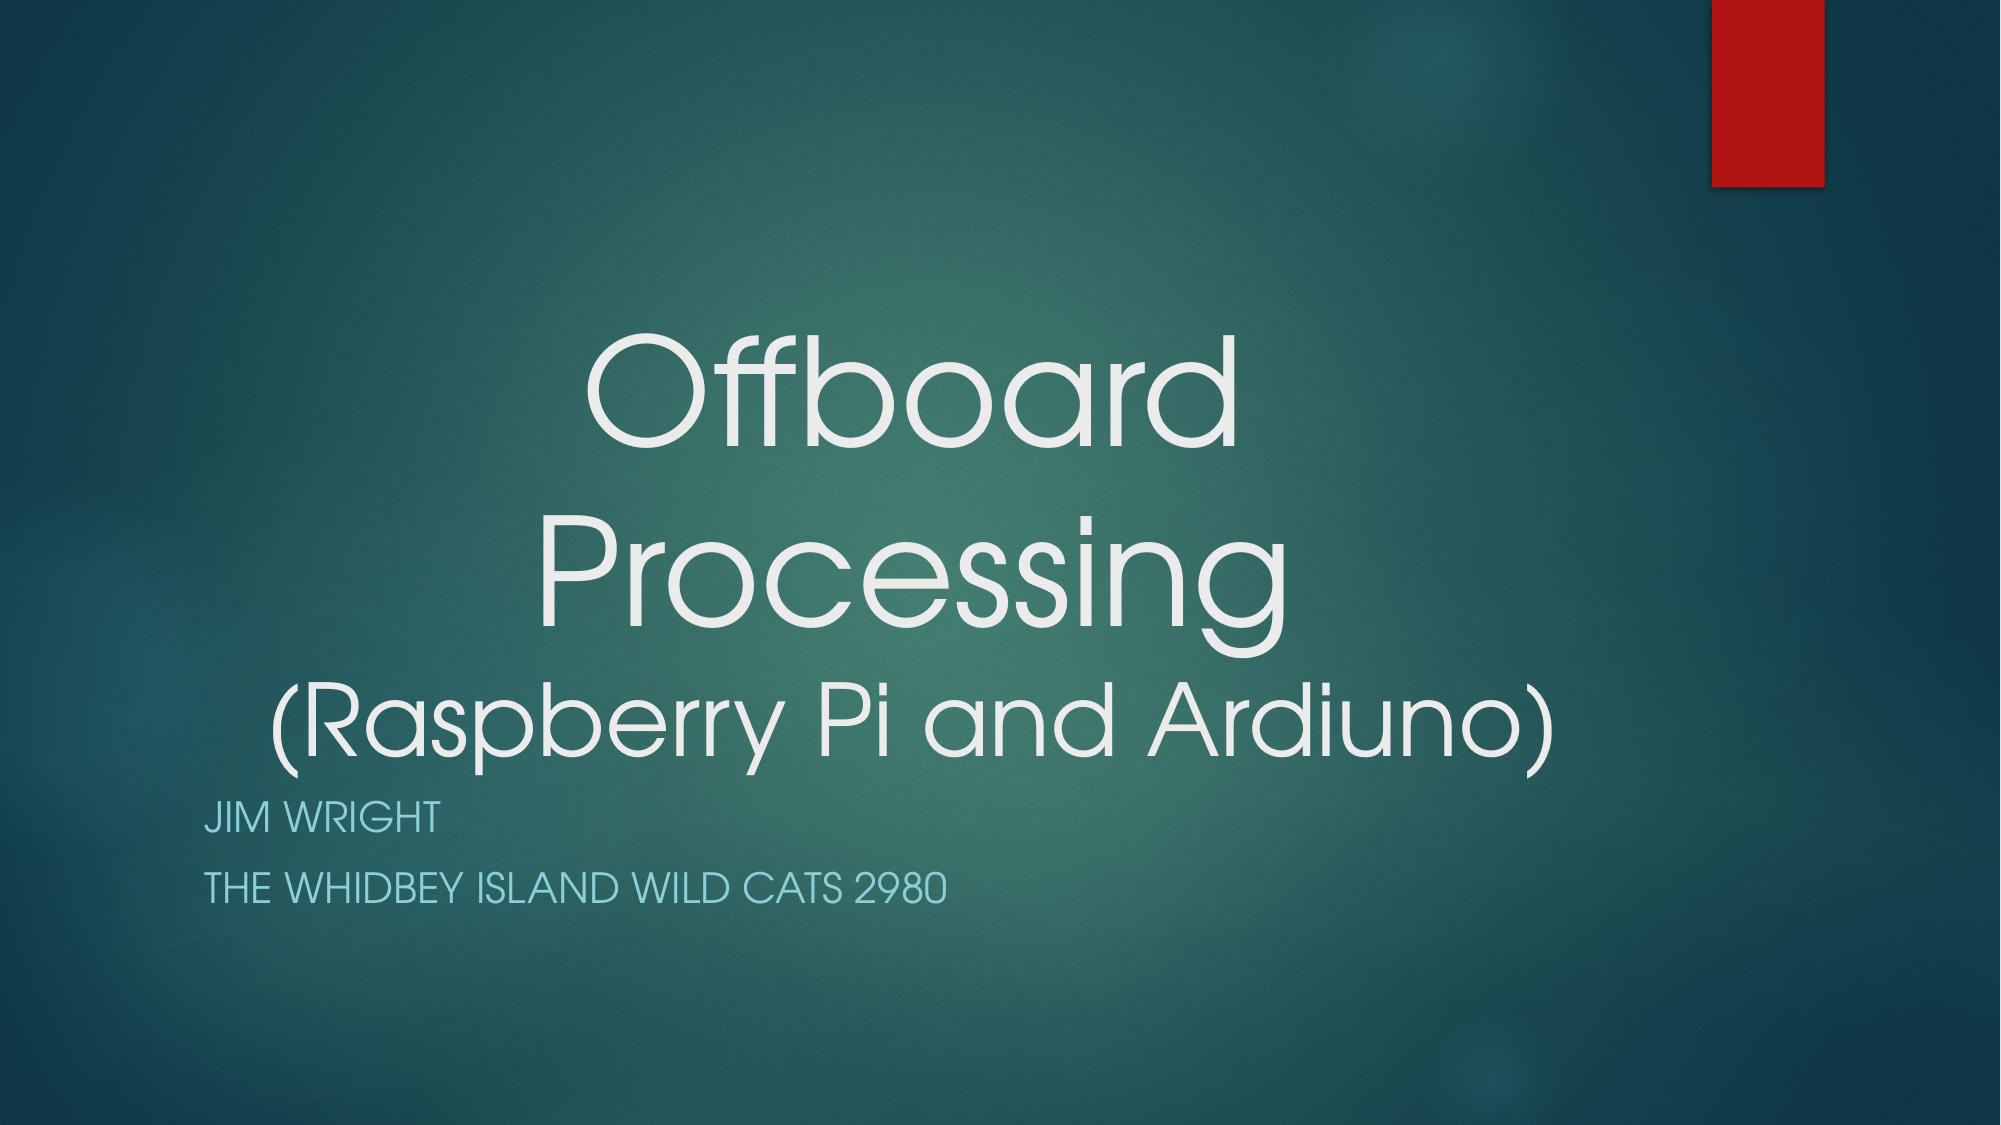

# Offboard Processing (Raspberry Pi and Ardiuno)
Jim Wright
The Whidbey Island Wild Cats 2980